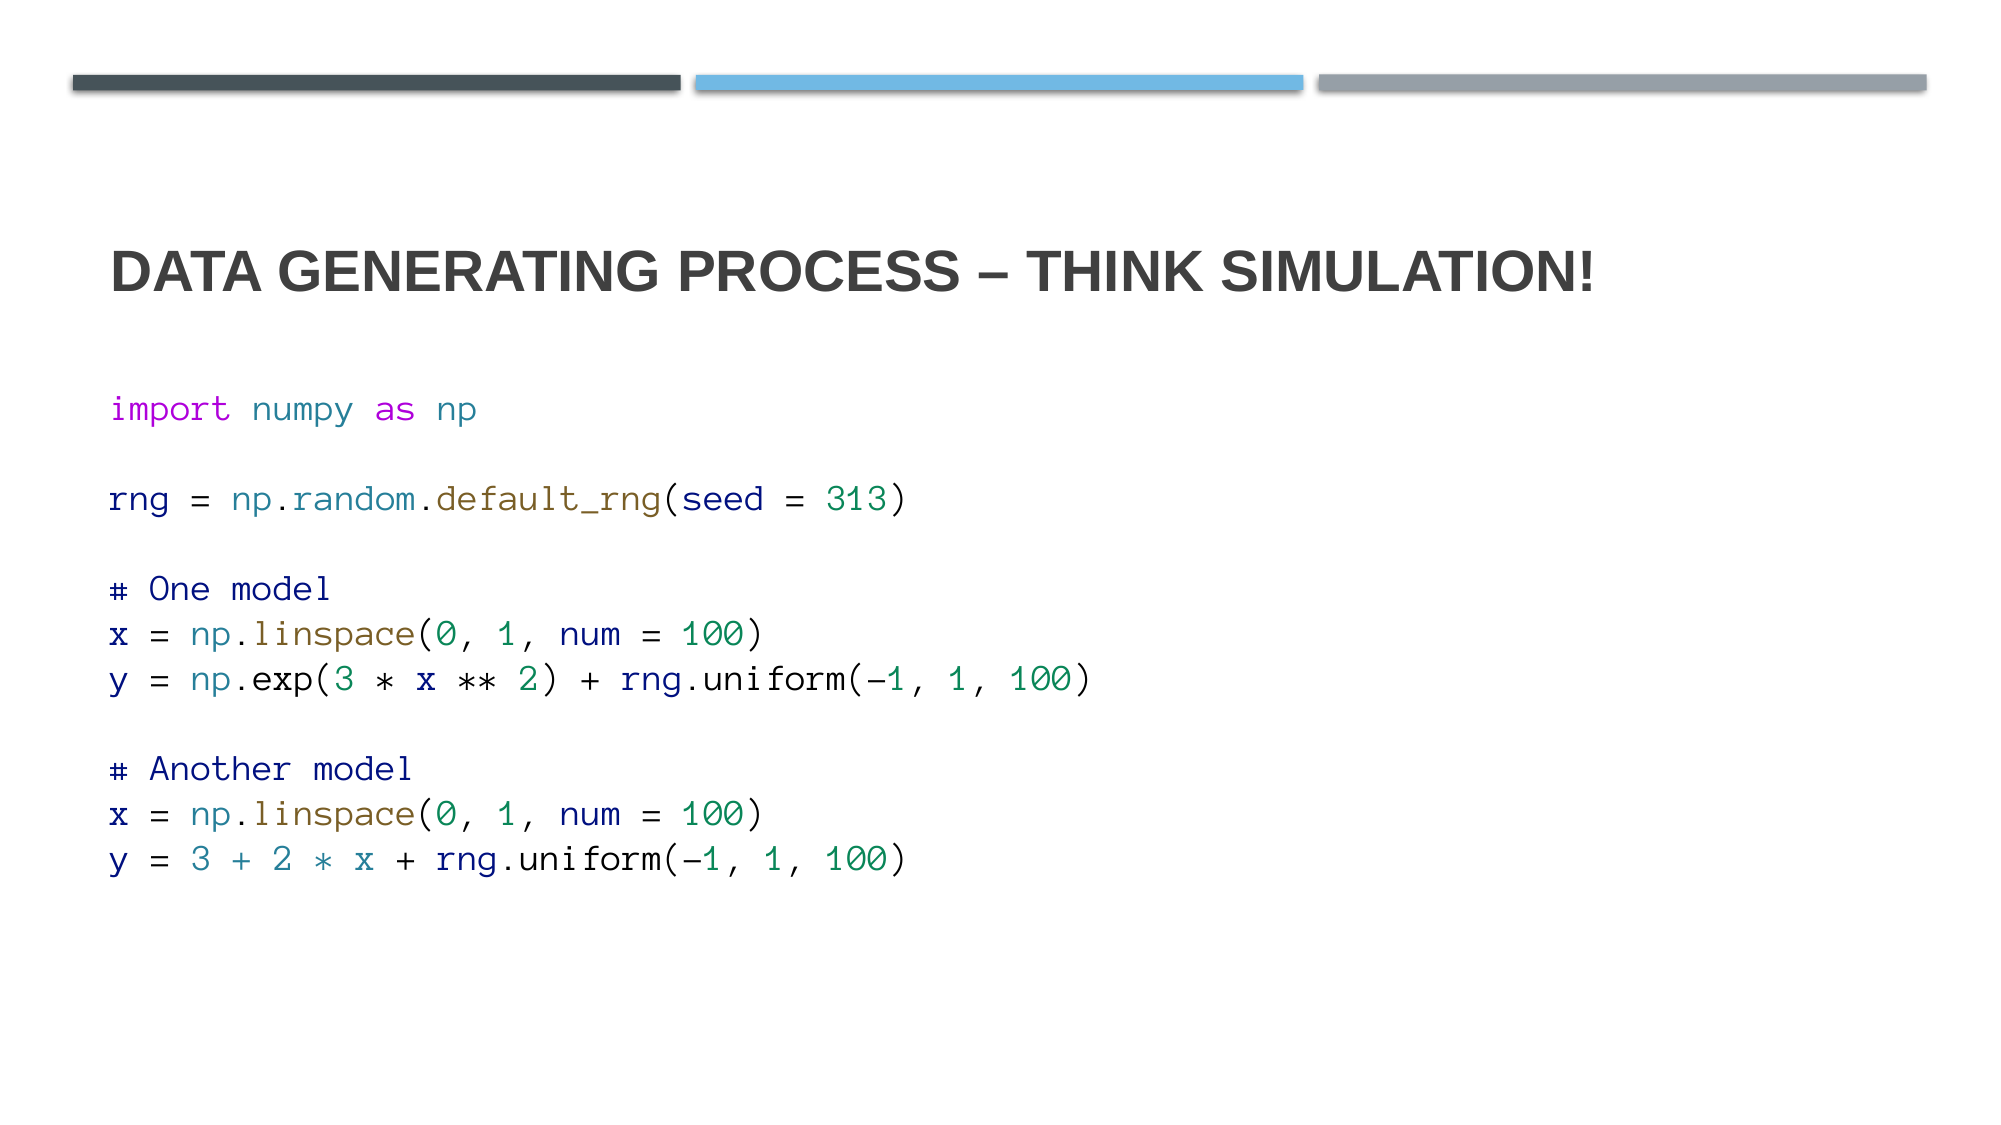

# Data generating process – think simulation!
import numpy as np
rng = np.random.default_rng(seed = 313)

# One model
x = np.linspace(0, 1, num = 100)
y = np.exp(3 * x ** 2) + rng.uniform(-1, 1, 100)

# Another model
x = np.linspace(0, 1, num = 100)
y = 3 + 2 * x + rng.uniform(-1, 1, 100)